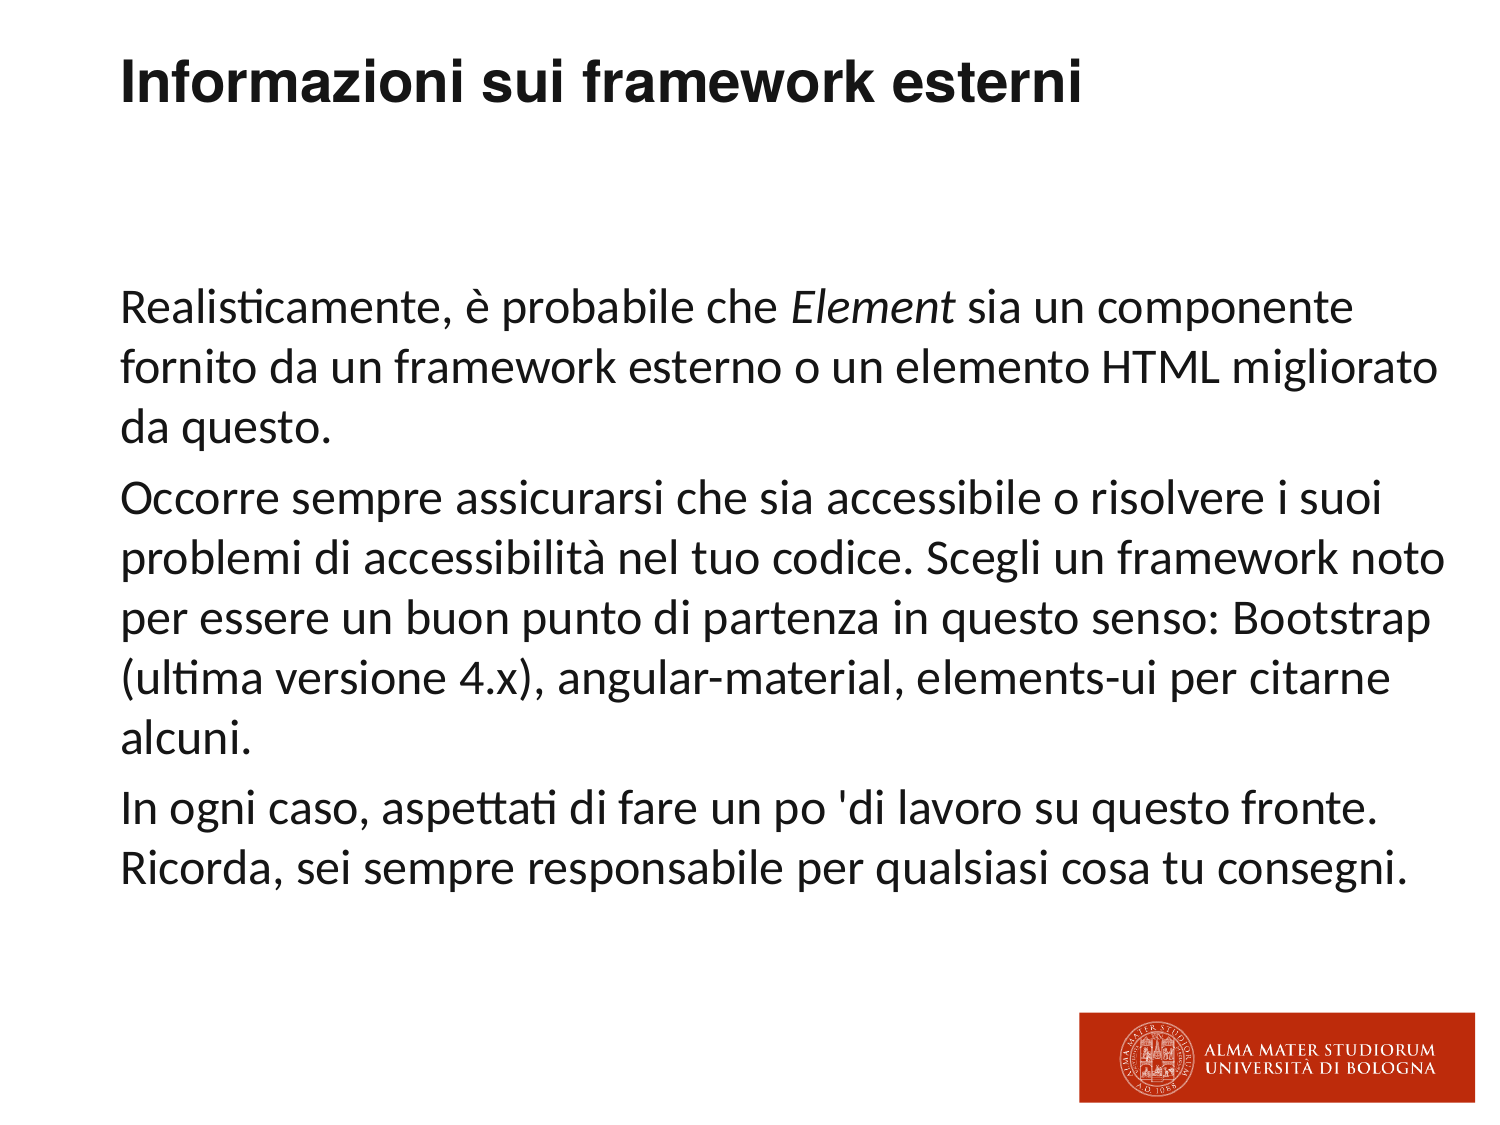

# Informazioni sui framework esterni
Realisticamente, è probabile che Element sia un componente fornito da un framework esterno o un elemento HTML migliorato da questo.
Occorre sempre assicurarsi che sia accessibile o risolvere i suoi problemi di accessibilità nel tuo codice. Scegli un framework noto per essere un buon punto di partenza in questo senso: Bootstrap (ultima versione 4.x), angular-material, elements-ui per citarne alcuni.
In ogni caso, aspettati di fare un po 'di lavoro su questo fronte. Ricorda, sei sempre responsabile per qualsiasi cosa tu consegni.